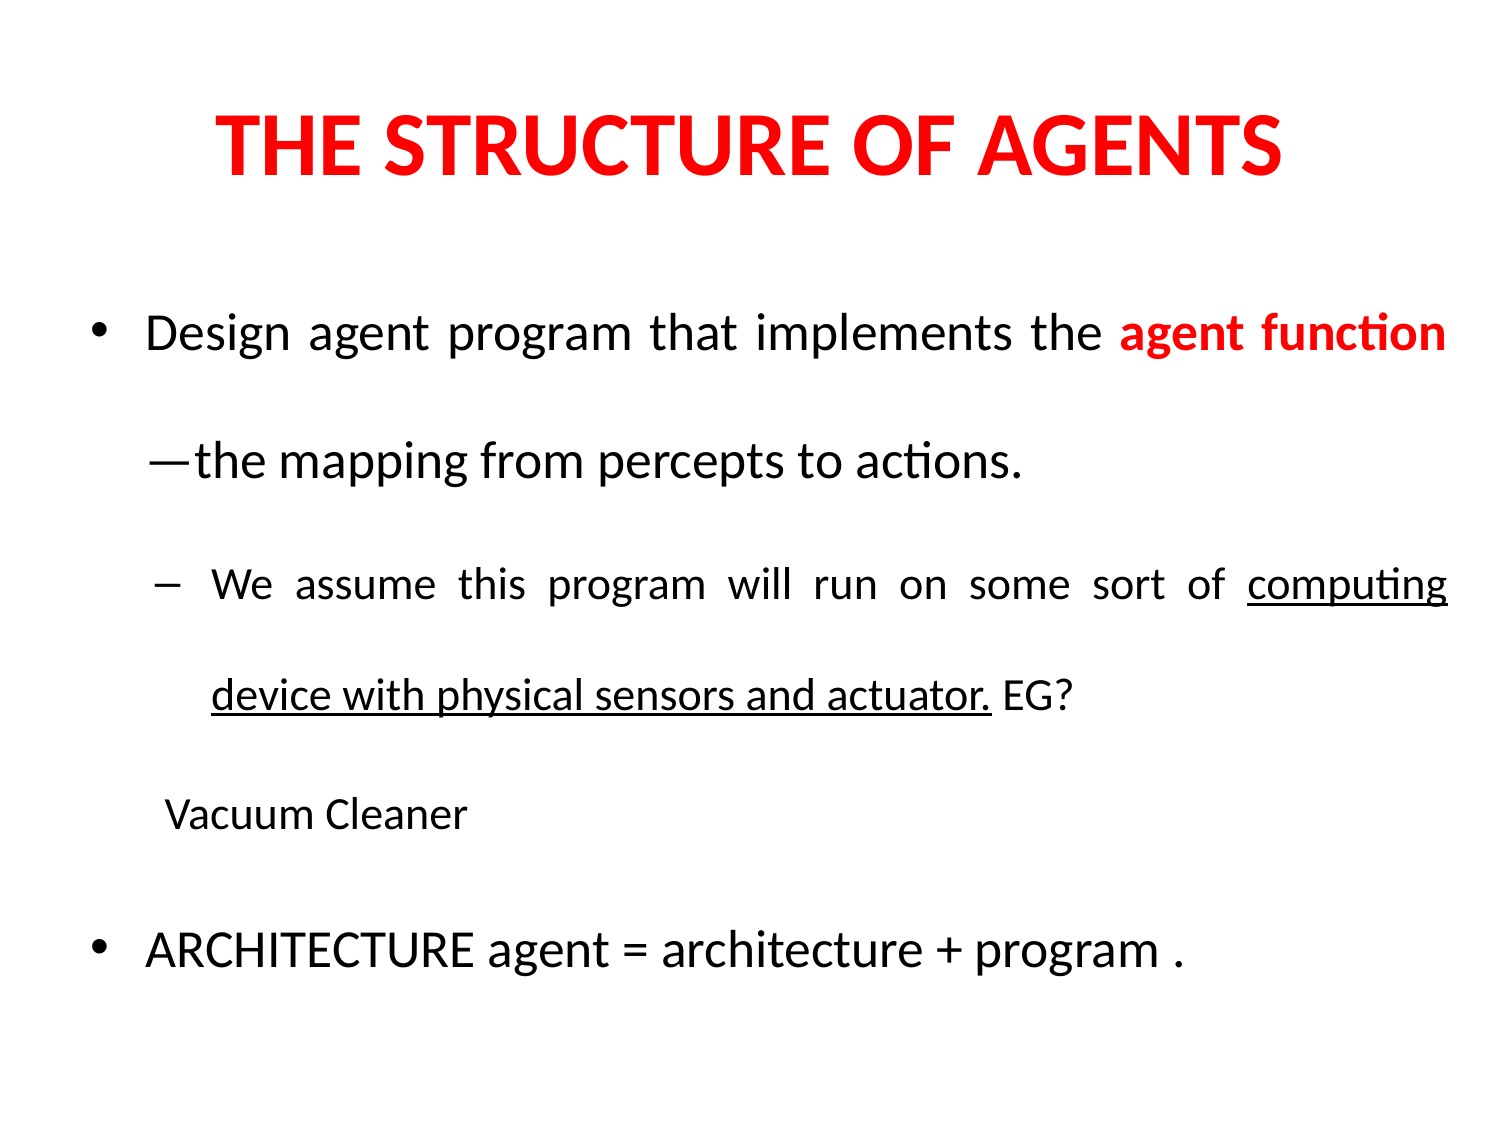

# THE STRUCTURE OF AGENTS
Design agent program that implements the agent function—the mapping from percepts to actions.
We assume this program will run on some sort of computing device with physical sensors and actuator. EG?
Vacuum Cleaner
ARCHITECTURE agent = architecture + program .